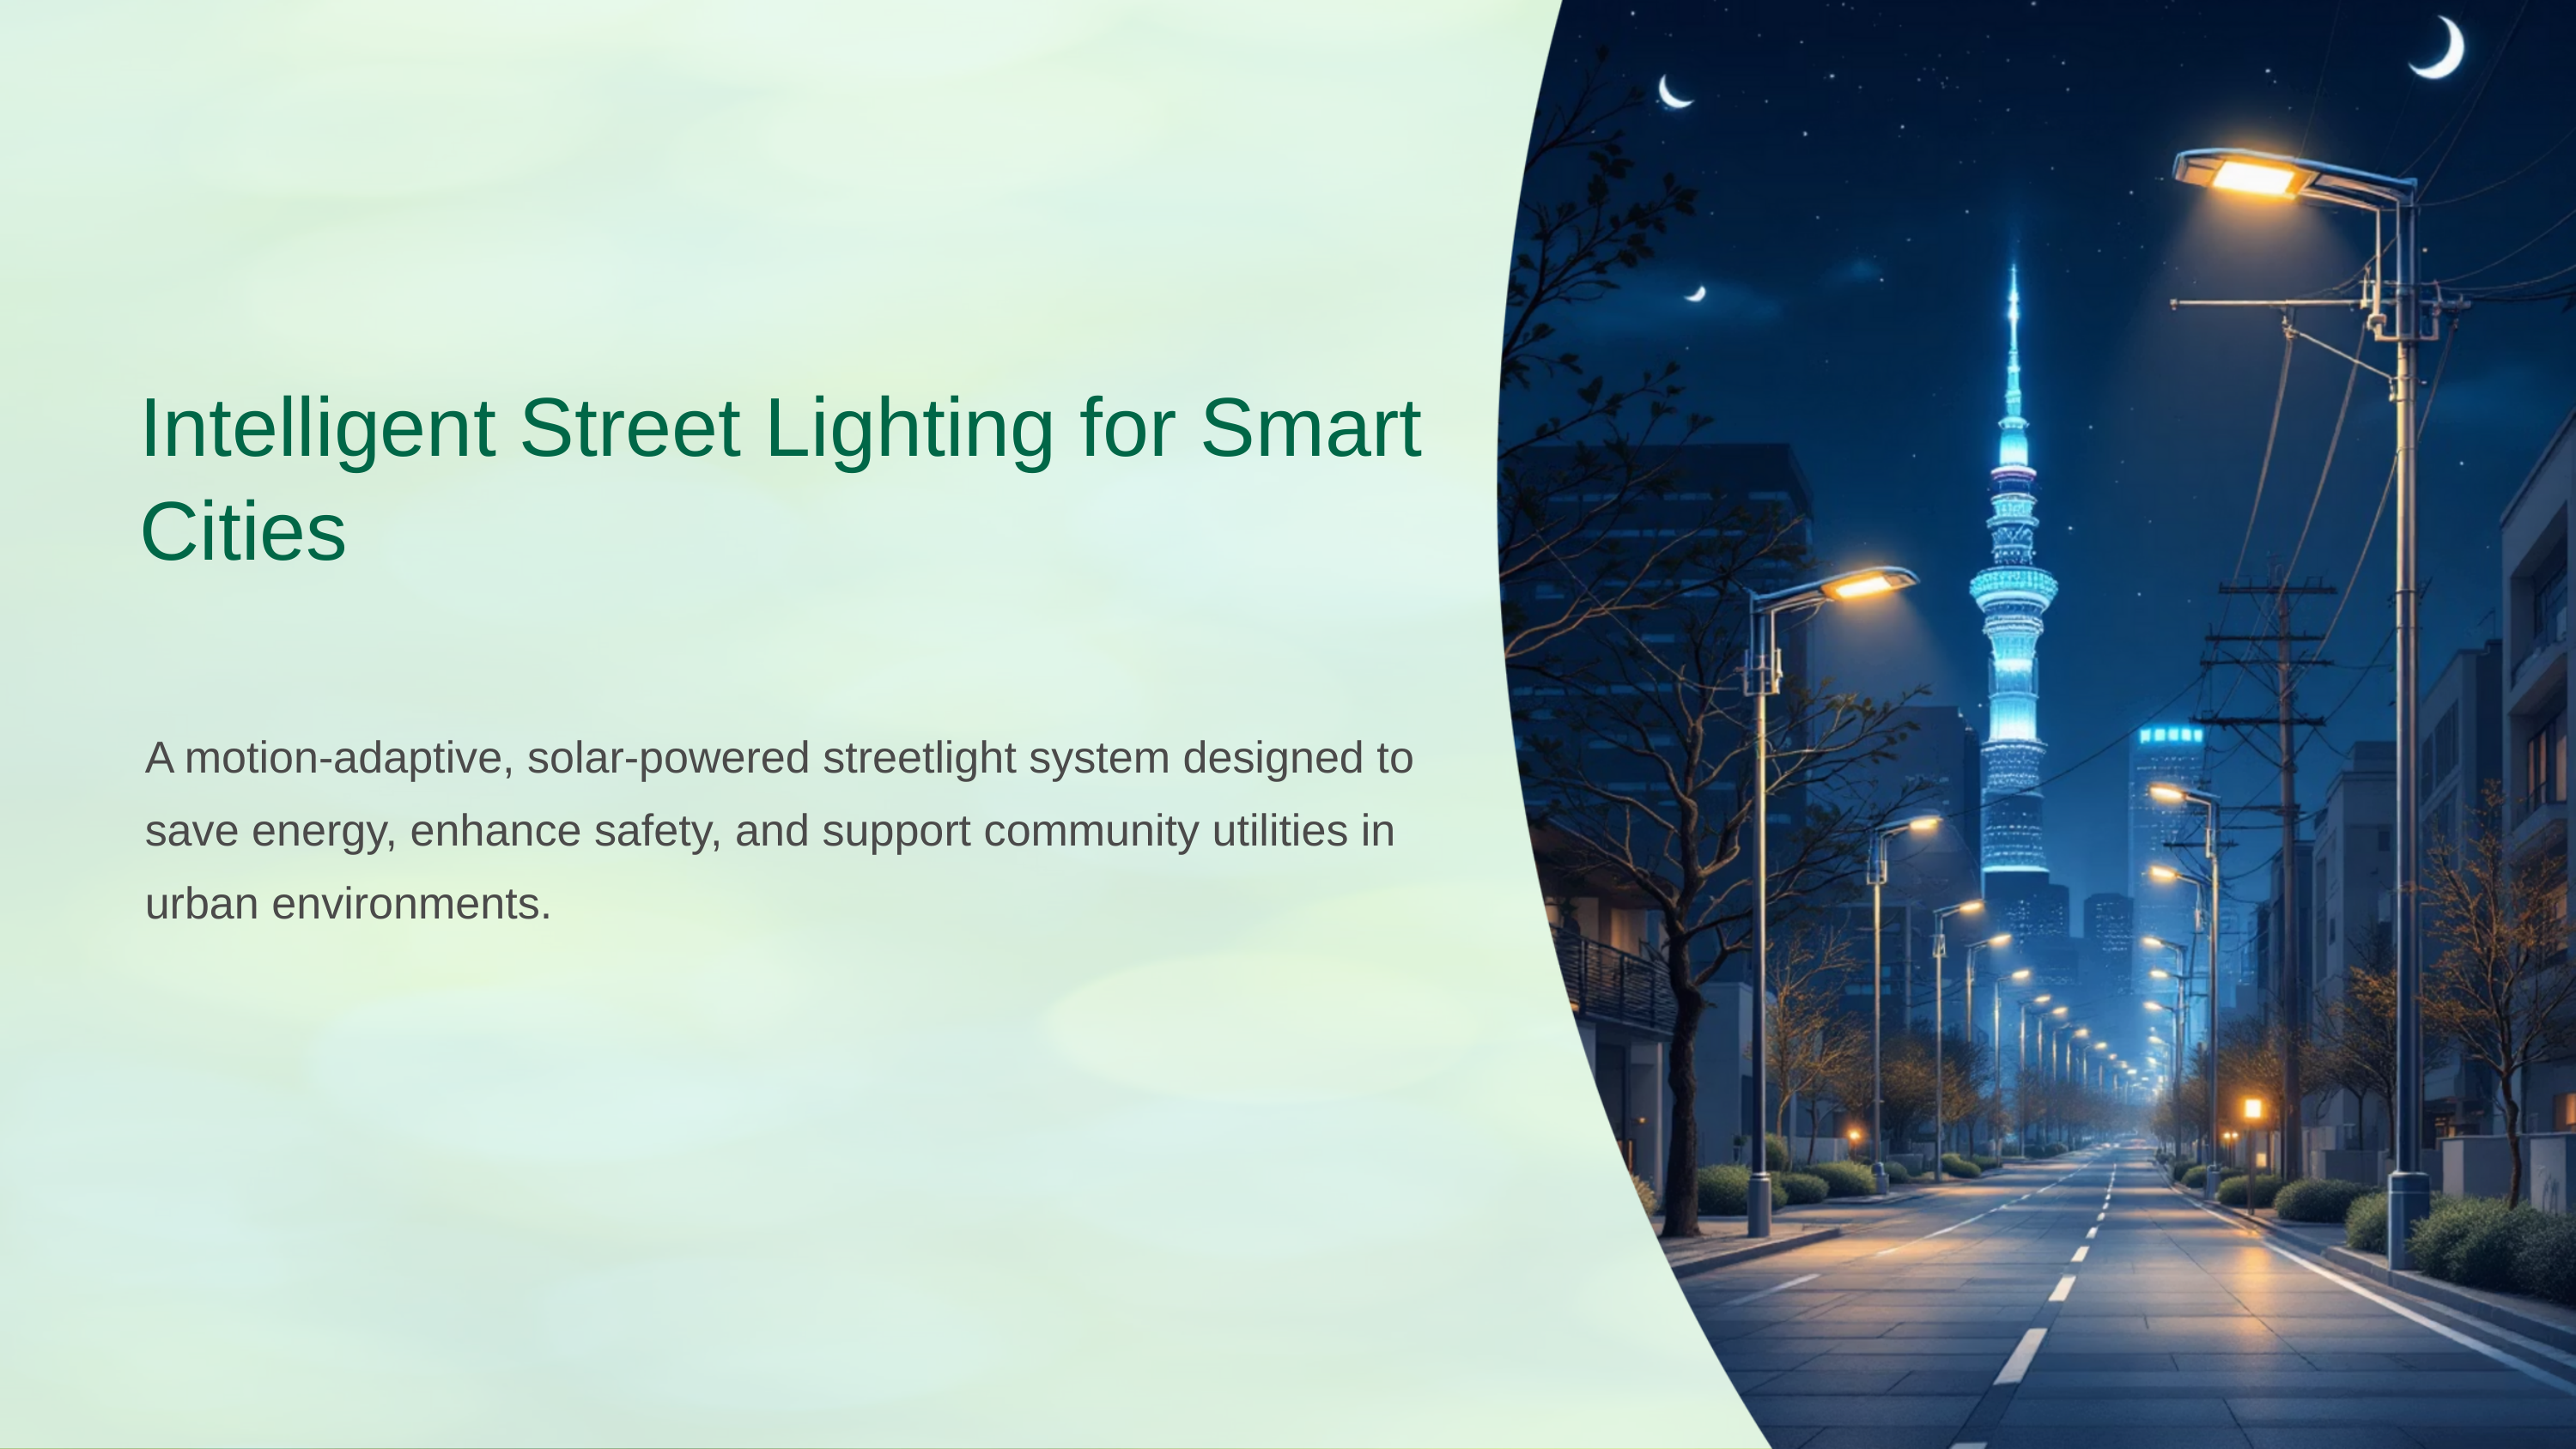

Intelligent Street Lighting for Smart Cities
A motion-adaptive, solar-powered streetlight system designed to save energy, enhance safety, and support community utilities in urban environments.